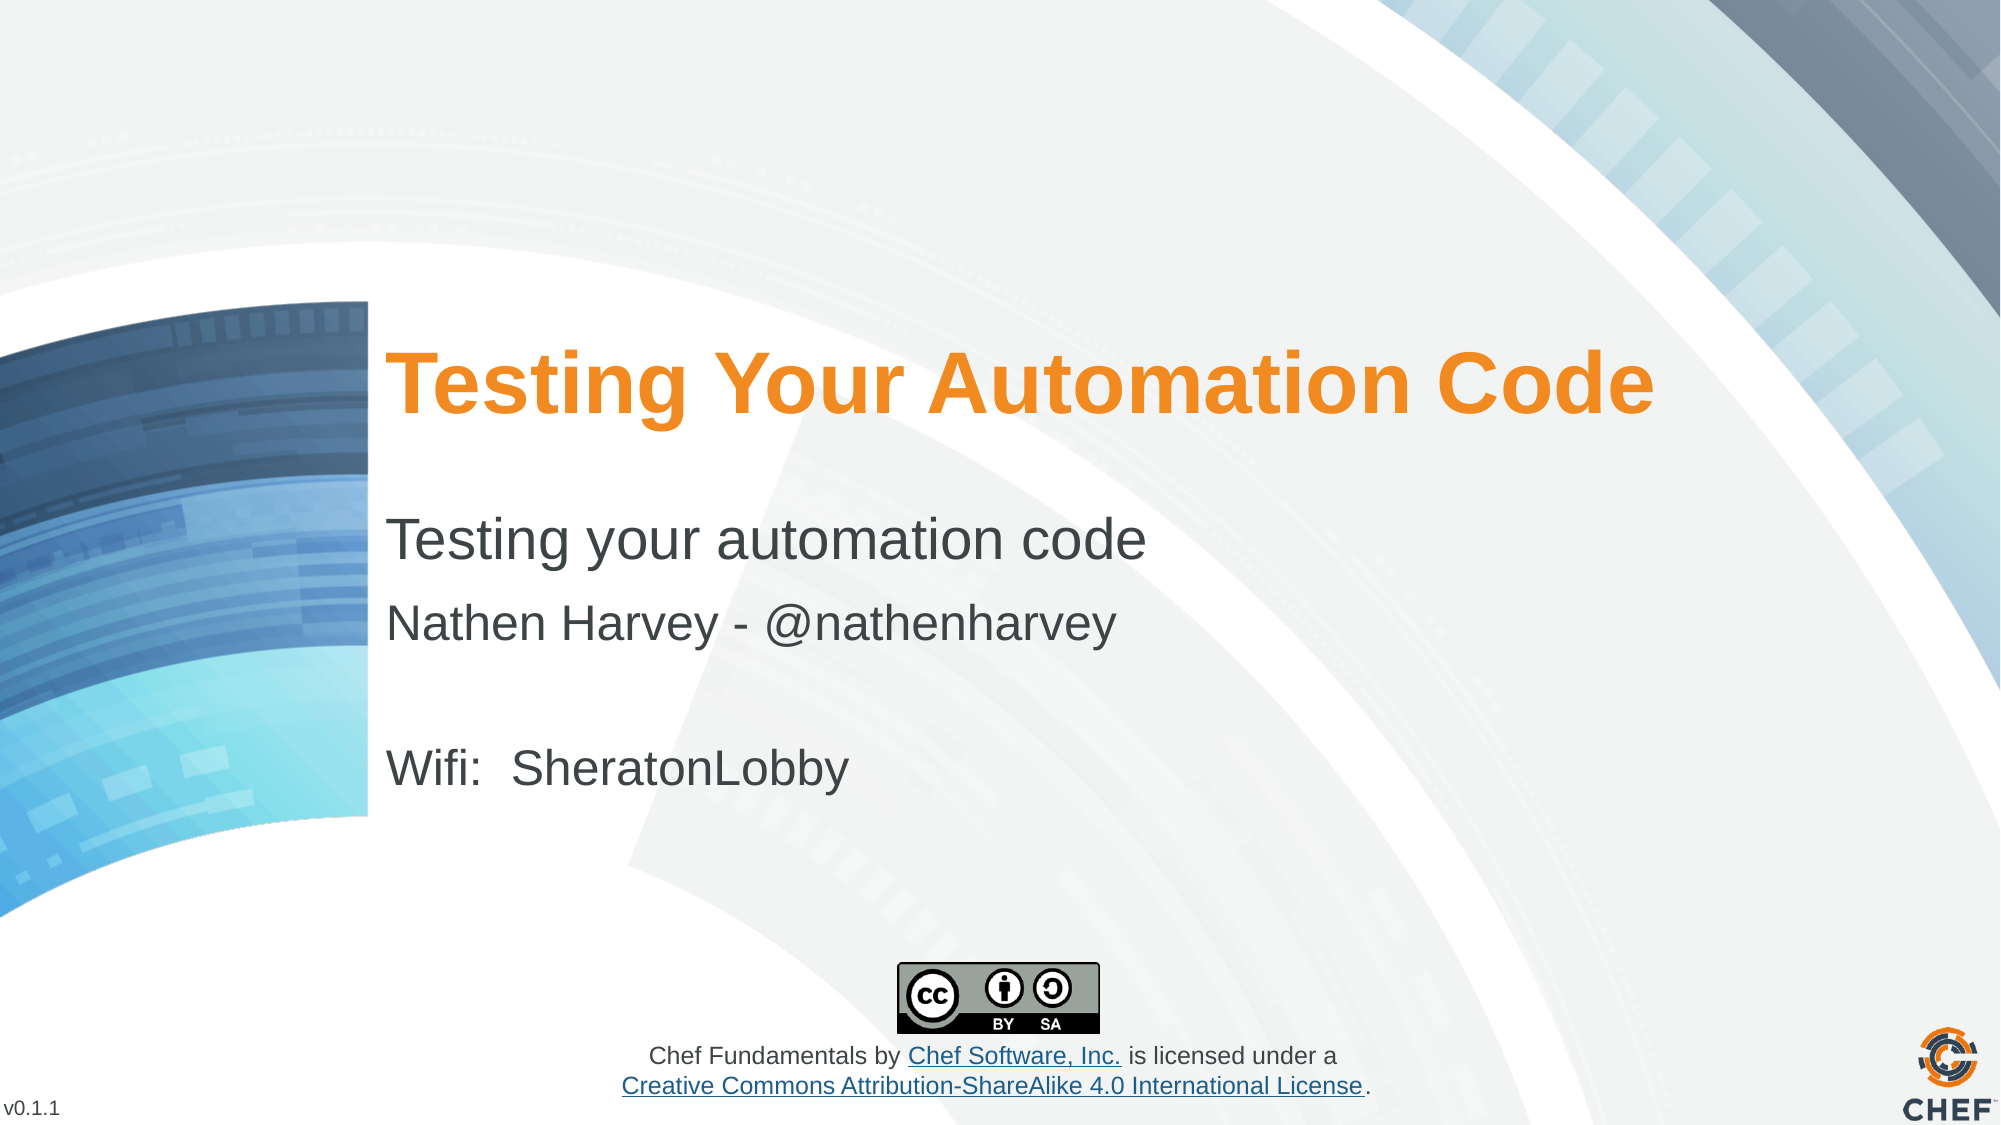

# Testing Your Automation Code
Testing your automation code
Nathen Harvey - @nathenharvey

Wifi:  SheratonLobby